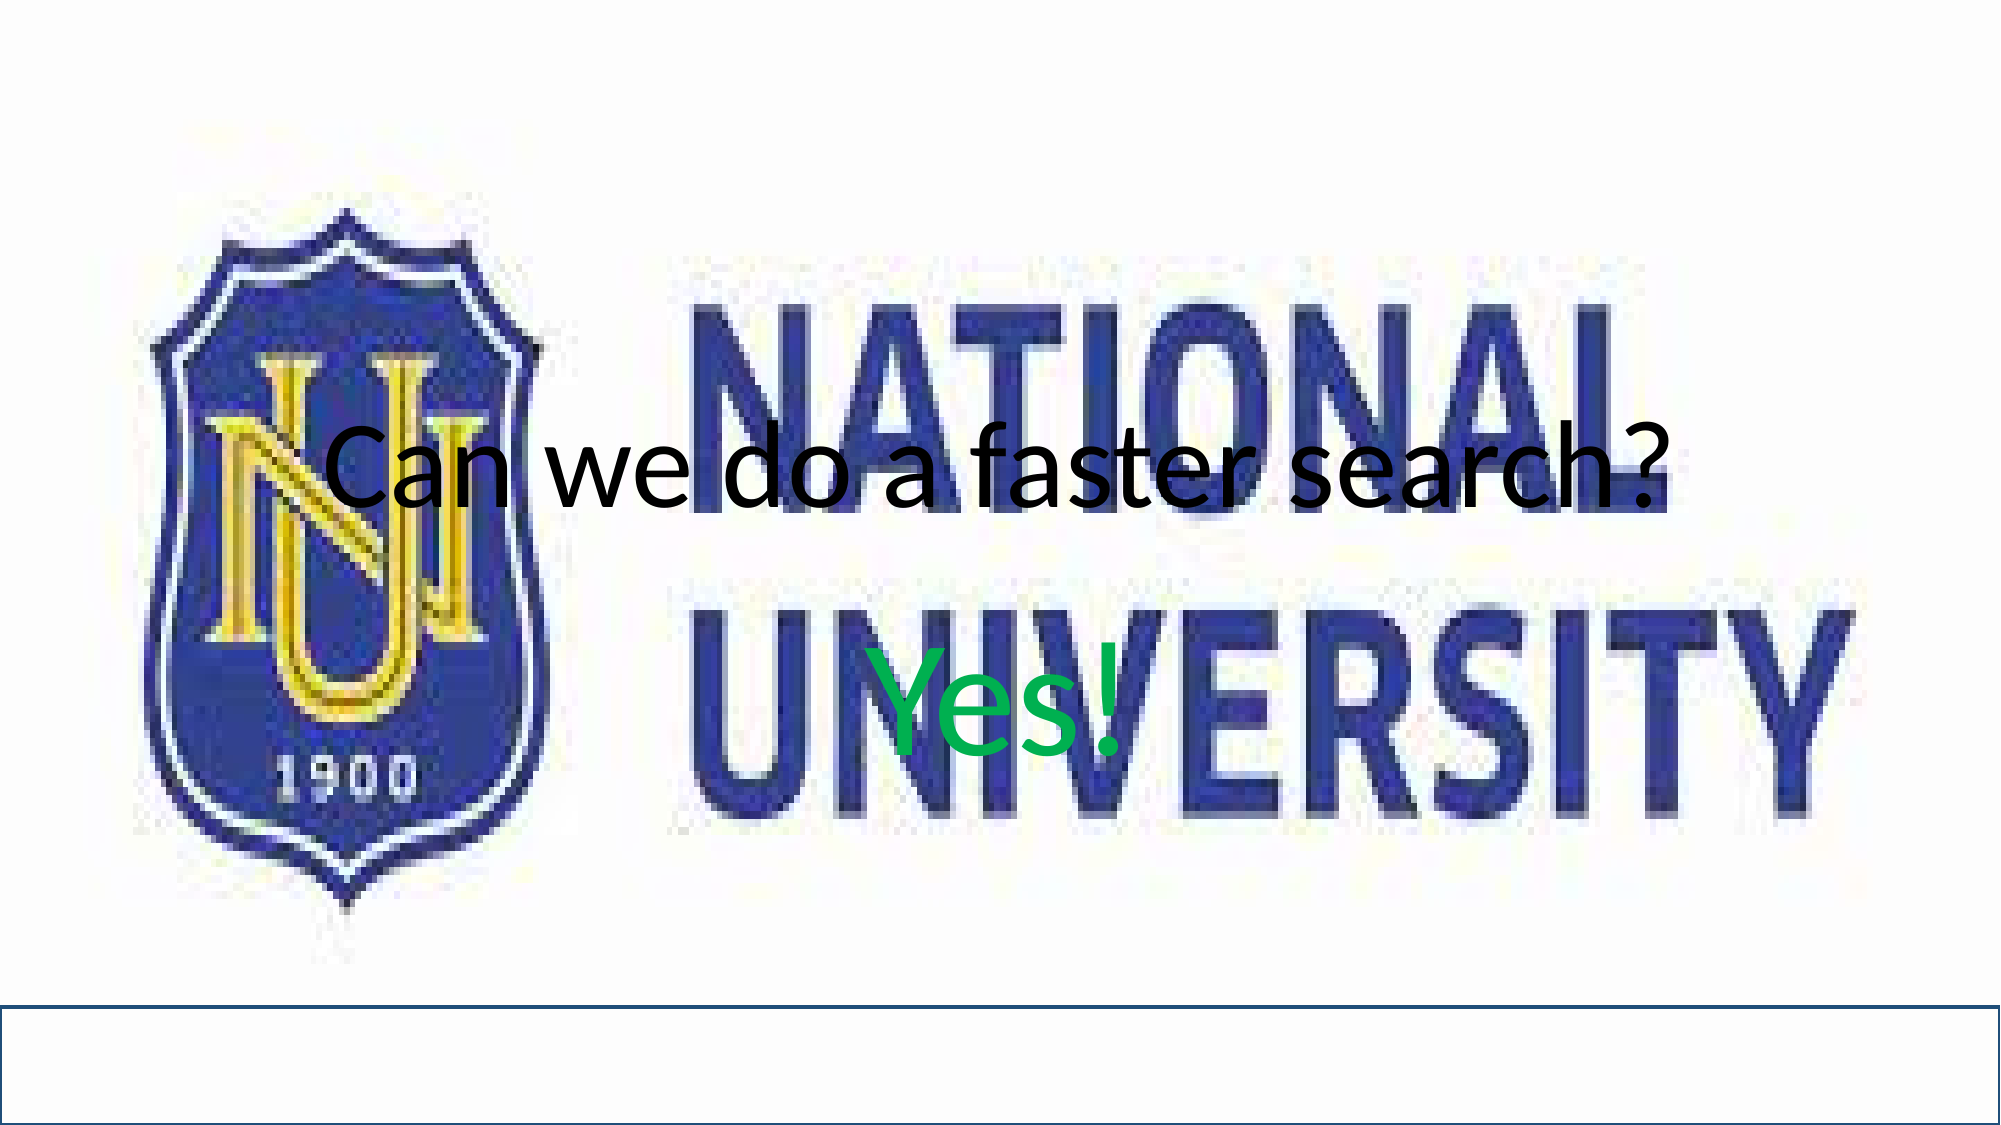

# Can we do a faster search?
Yes!